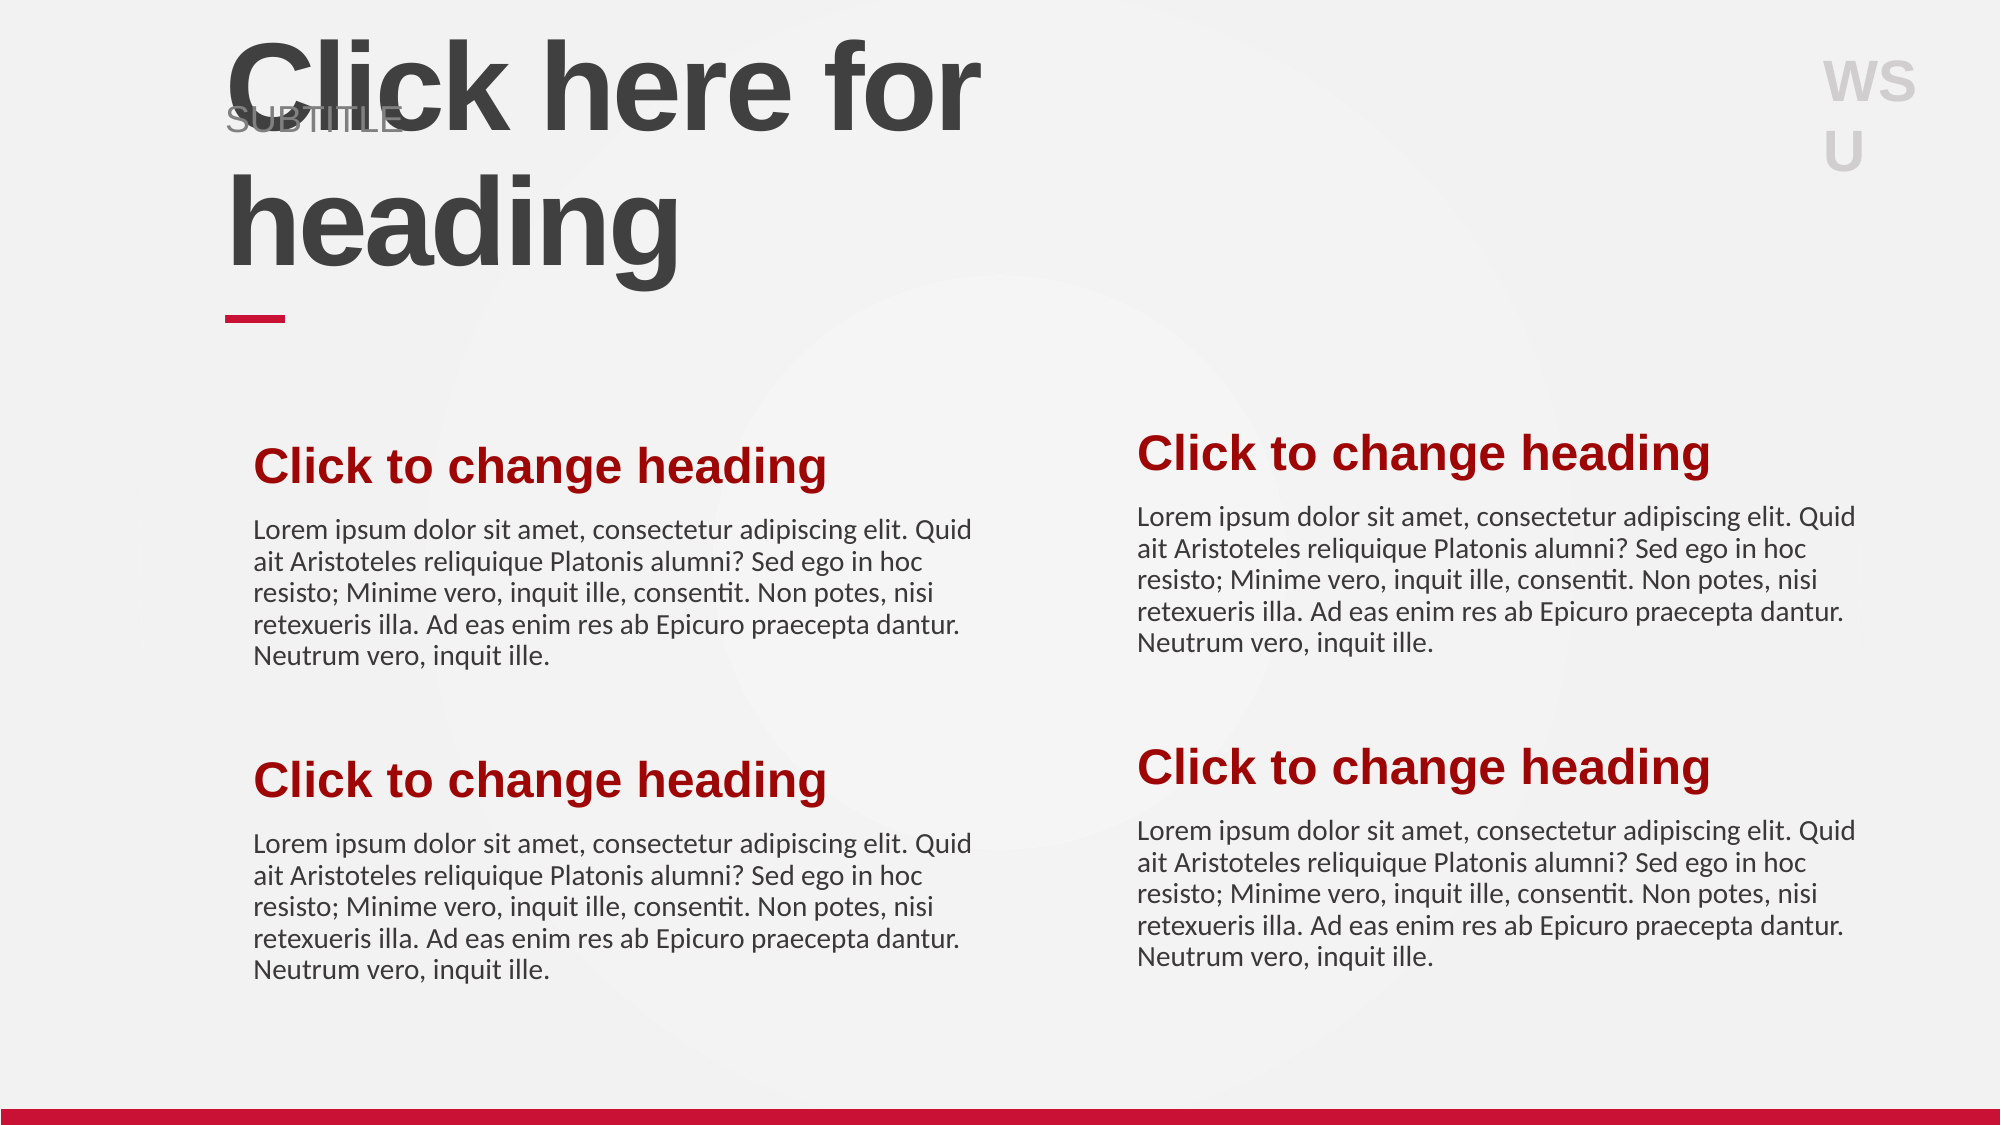

WSU
SUBTITLE
# Click here for heading

Click to change heading
Lorem ipsum dolor sit amet, consectetur adipiscing elit. Quid ait Aristoteles reliquique Platonis alumni? Sed ego in hoc resisto; Minime vero, inquit ille, consentit. Non potes, nisi retexueris illa. Ad eas enim res ab Epicuro praecepta dantur. Neutrum vero, inquit ille.

Click to change heading
Lorem ipsum dolor sit amet, consectetur adipiscing elit. Quid ait Aristoteles reliquique Platonis alumni? Sed ego in hoc resisto; Minime vero, inquit ille, consentit. Non potes, nisi retexueris illa. Ad eas enim res ab Epicuro praecepta dantur. Neutrum vero, inquit ille.

Click to change heading
Lorem ipsum dolor sit amet, consectetur adipiscing elit. Quid ait Aristoteles reliquique Platonis alumni? Sed ego in hoc resisto; Minime vero, inquit ille, consentit. Non potes, nisi retexueris illa. Ad eas enim res ab Epicuro praecepta dantur. Neutrum vero, inquit ille.

Click to change heading
Lorem ipsum dolor sit amet, consectetur adipiscing elit. Quid ait Aristoteles reliquique Platonis alumni? Sed ego in hoc resisto; Minime vero, inquit ille, consentit. Non potes, nisi retexueris illa. Ad eas enim res ab Epicuro praecepta dantur. Neutrum vero, inquit ille.